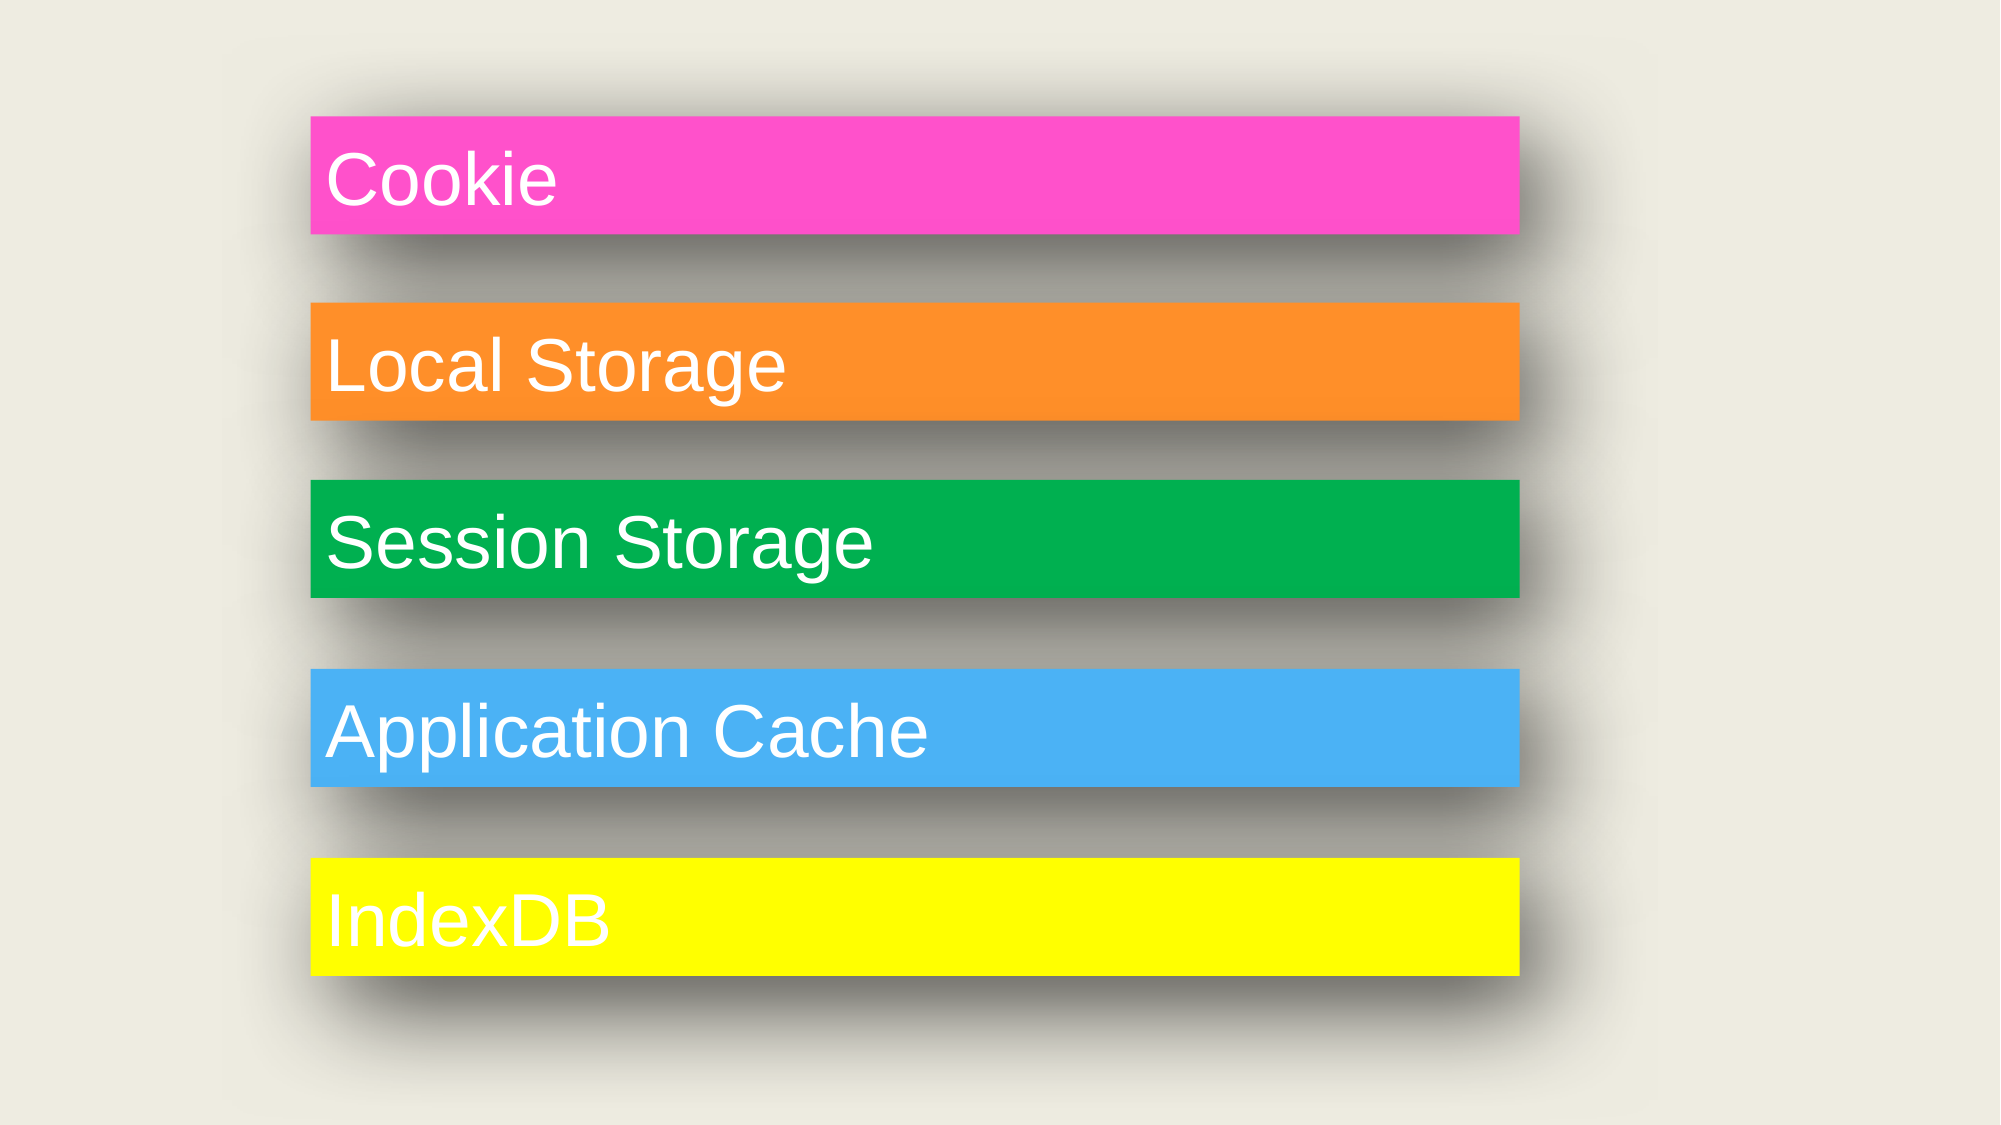

Cookie
Local Storage
Session Storage
Application Cache
IndexDB